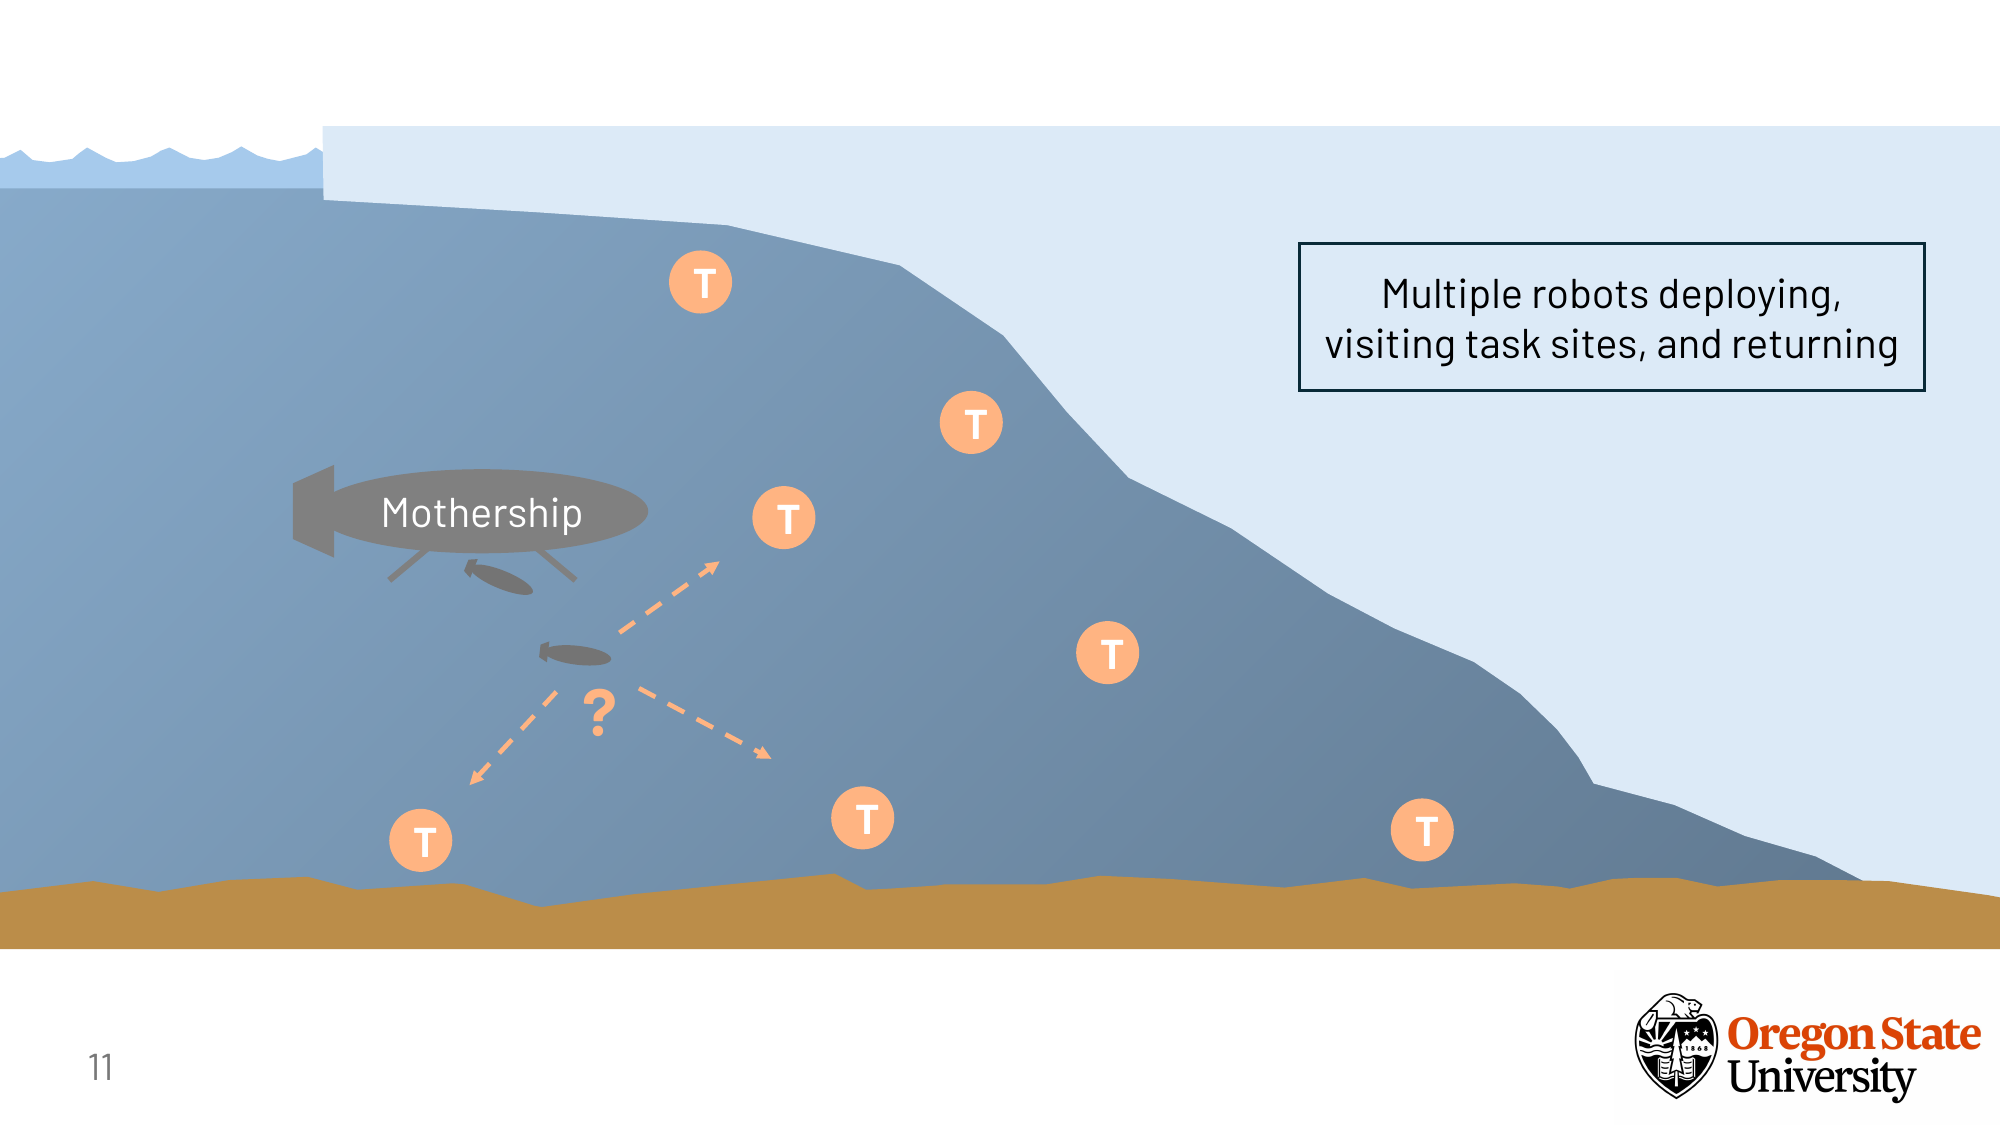

Multiple robots deploying, visiting task sites, and returning
T
T
Mothership

T

T

T
T
T

?
11